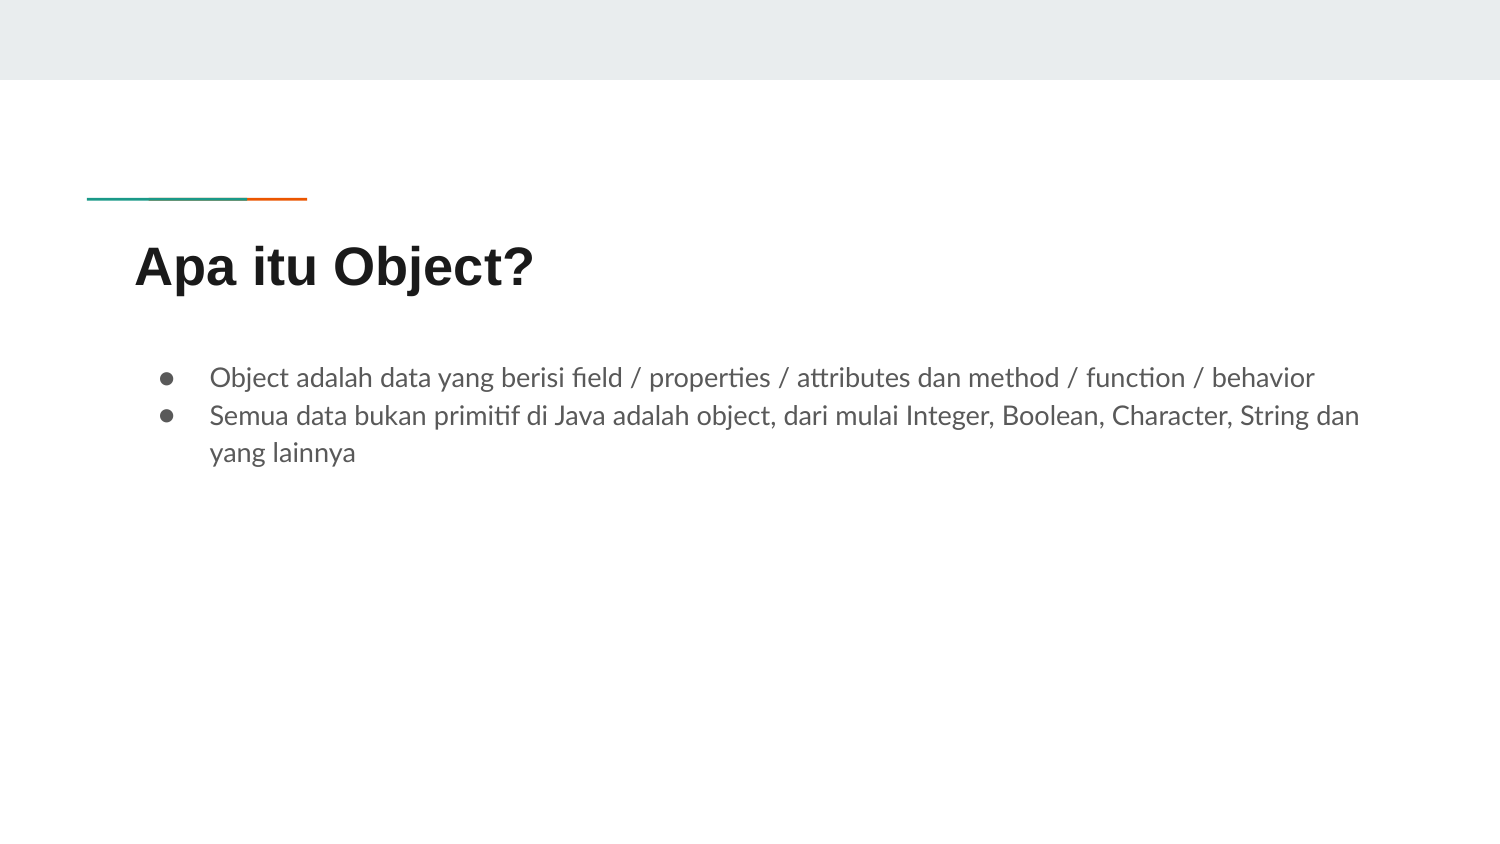

# Apa itu Object?
Object adalah data yang berisi field / properties / attributes dan method / function / behavior
Semua data bukan primitif di Java adalah object, dari mulai Integer, Boolean, Character, String dan yang lainnya